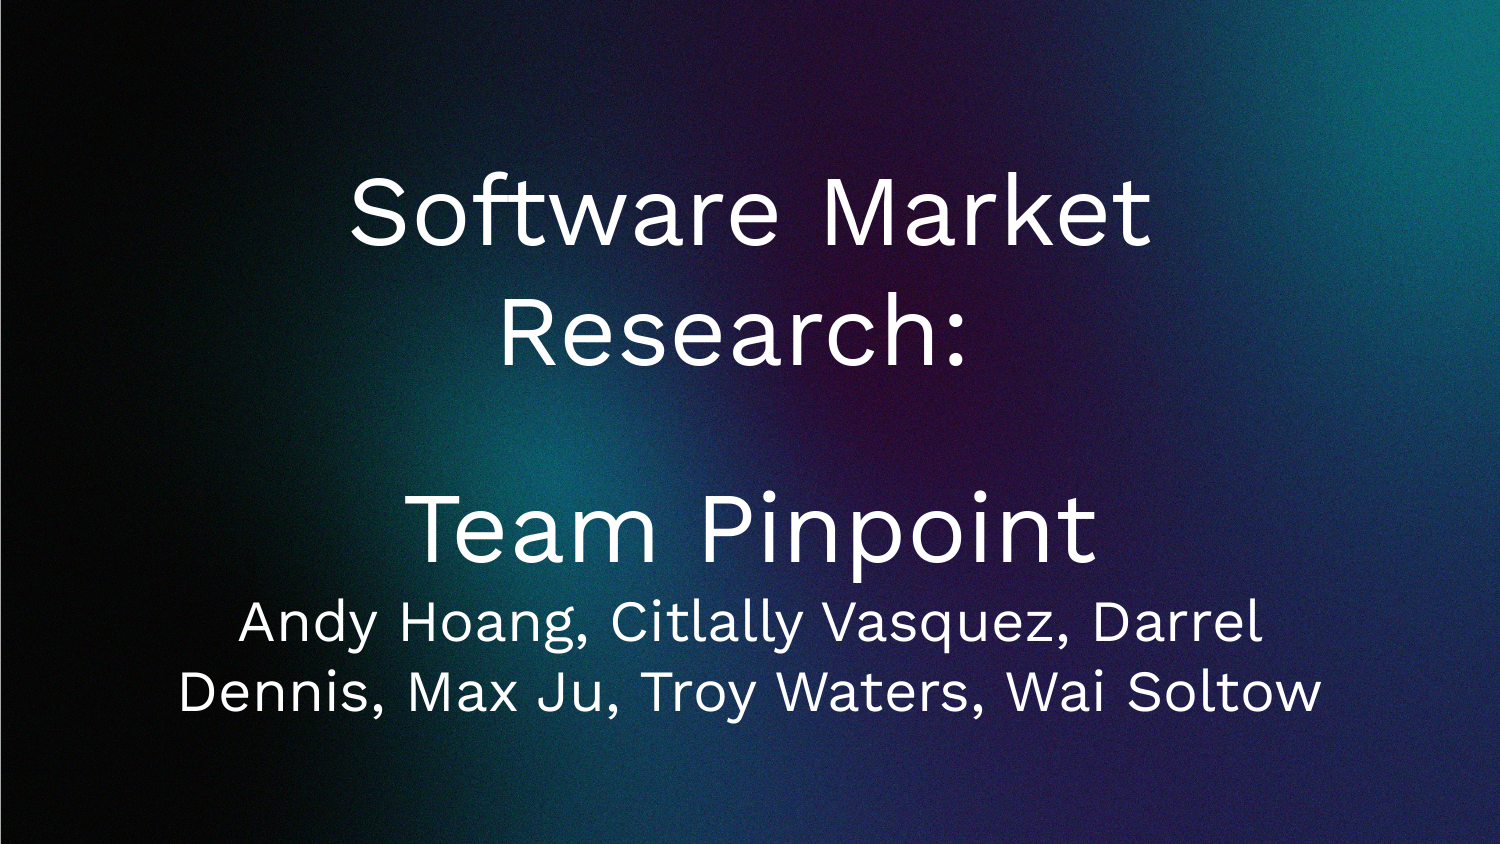

Software Market Research:
Team Pinpoint
Andy Hoang, Citlally Vasquez, Darrel Dennis, Max Ju, Troy Waters, Wai Soltow